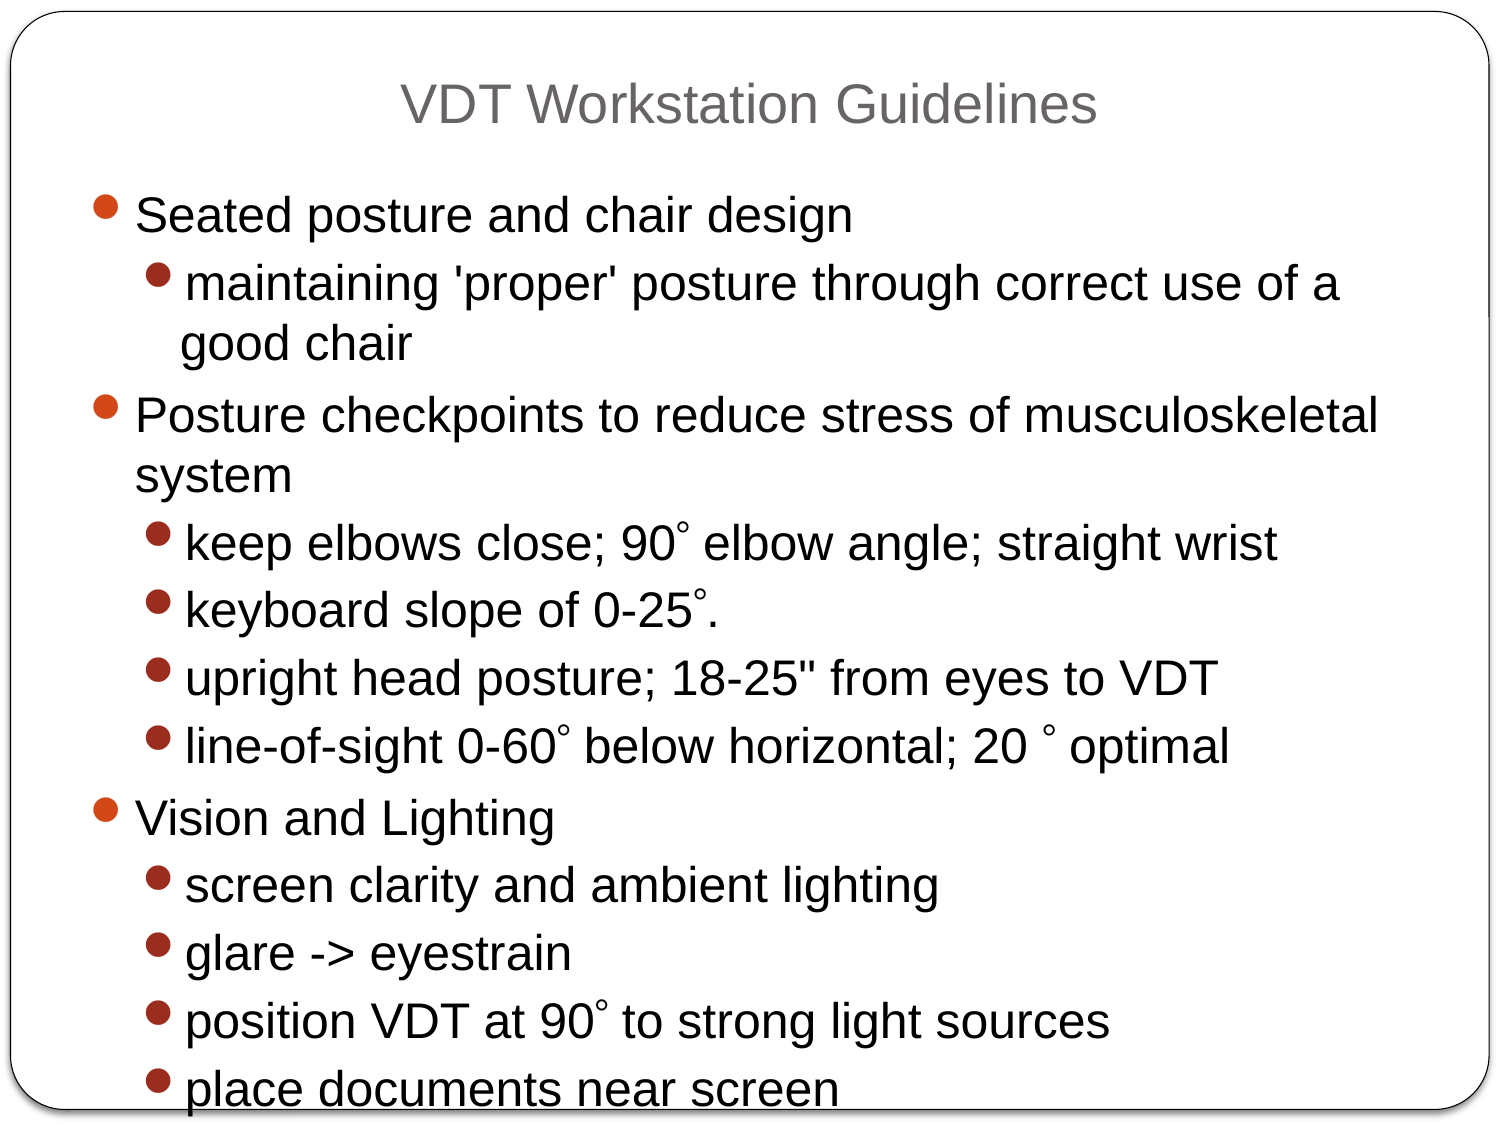

# VDT Workstation Guidelines
Seated posture and chair design
maintaining 'proper' posture through correct use of a good chair
Posture checkpoints to reduce stress of musculoskeletal system
keep elbows close; 90° elbow angle; straight wrist
keyboard slope of 0-25°.
upright head posture; 18-25" from eyes to VDT
line-of-sight 0-60° below horizontal; 20 ° optimal
Vision and Lighting
screen clarity and ambient lighting
glare -> eyestrain
position VDT at 90° to strong light sources
place documents near screen